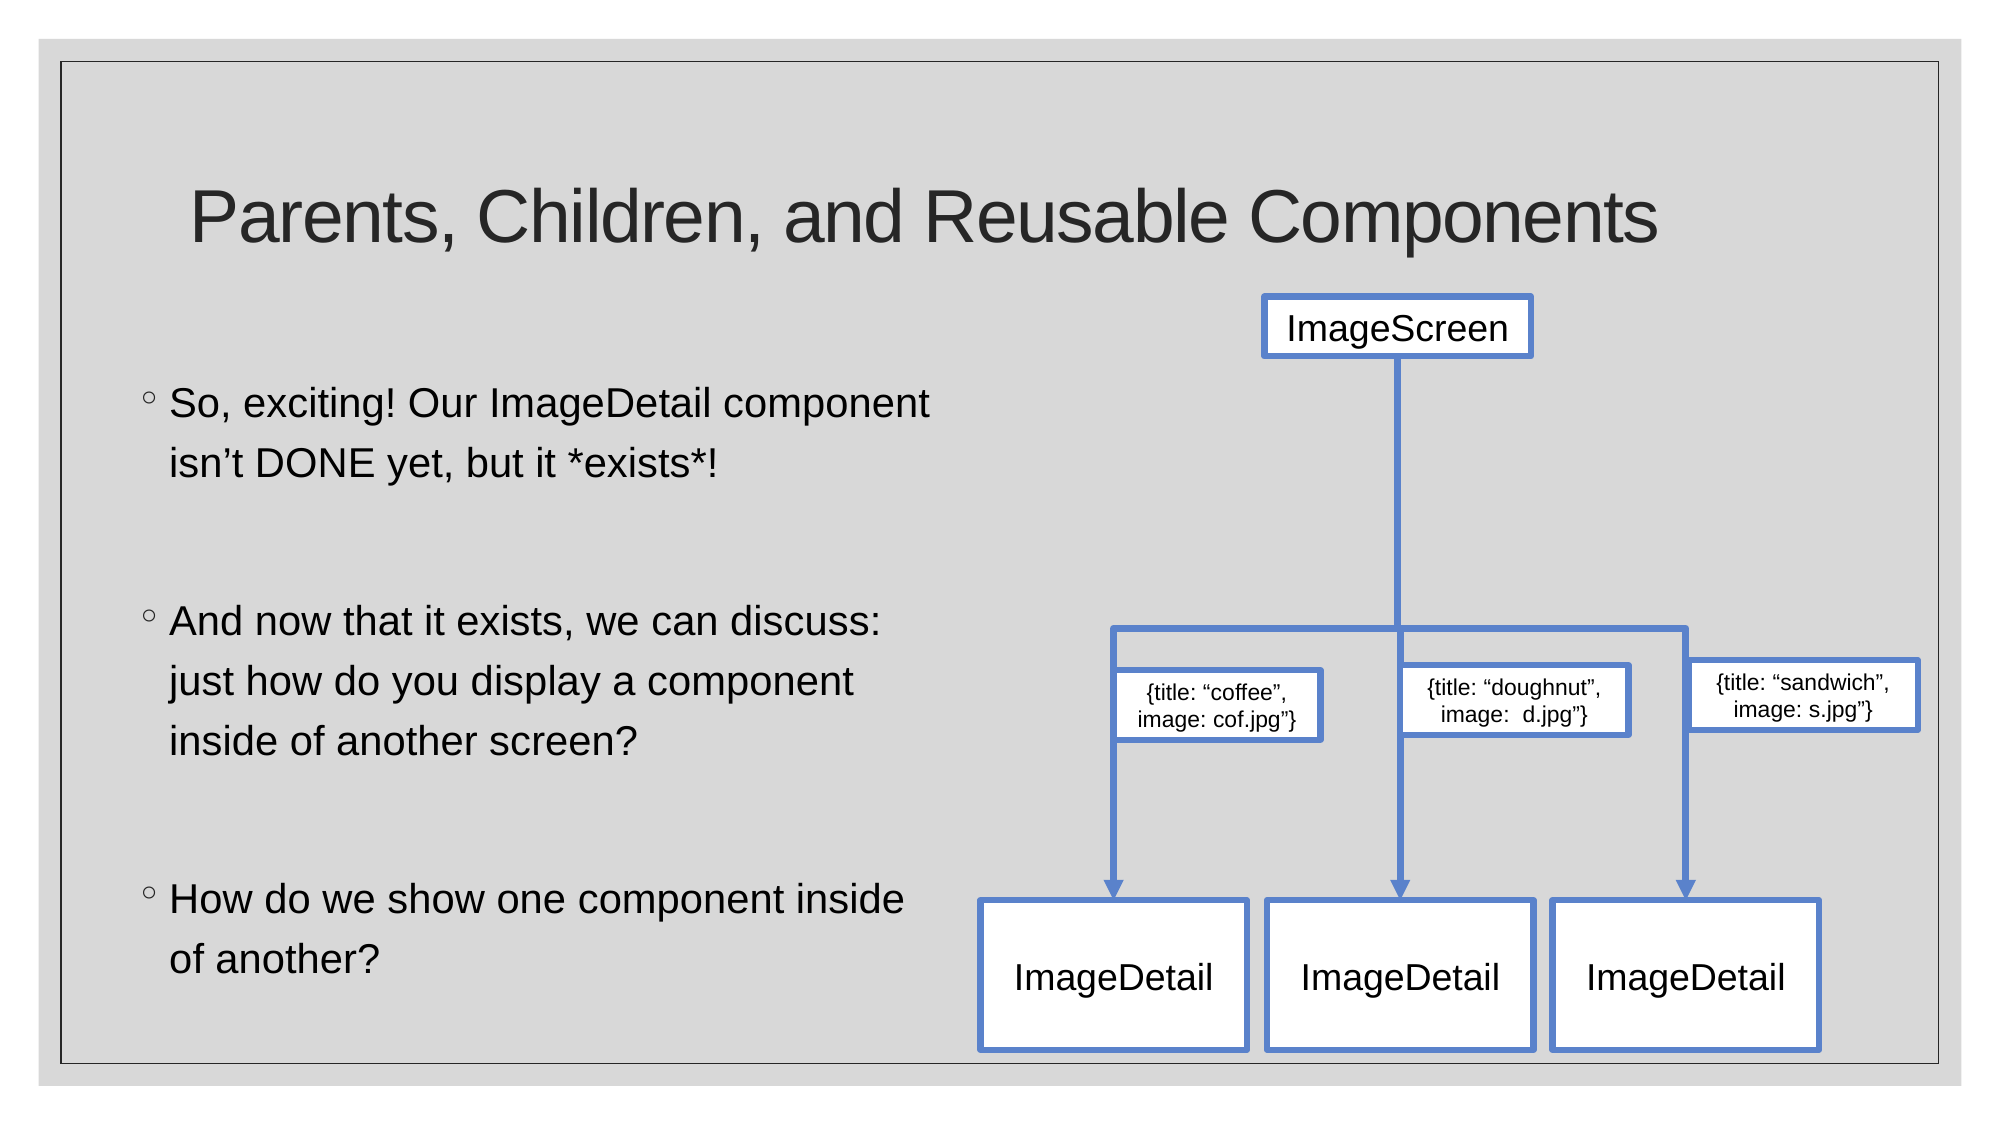

# Parents, Children, and Reusable Components
ImageScreen
{title: “sandwich”,
image: s.jpg”}
{title: “doughnut”,
image:  d.jpg”}
{title: “coffee”,
image: cof.jpg”}

ImageDetail

ImageDetail

ImageDetail

So, exciting! Our ImageDetail component isn’t DONE yet, but it *exists*!

And now that it exists, we can discuss: just how do you display a component inside of another screen?

How do we show one component inside of another?